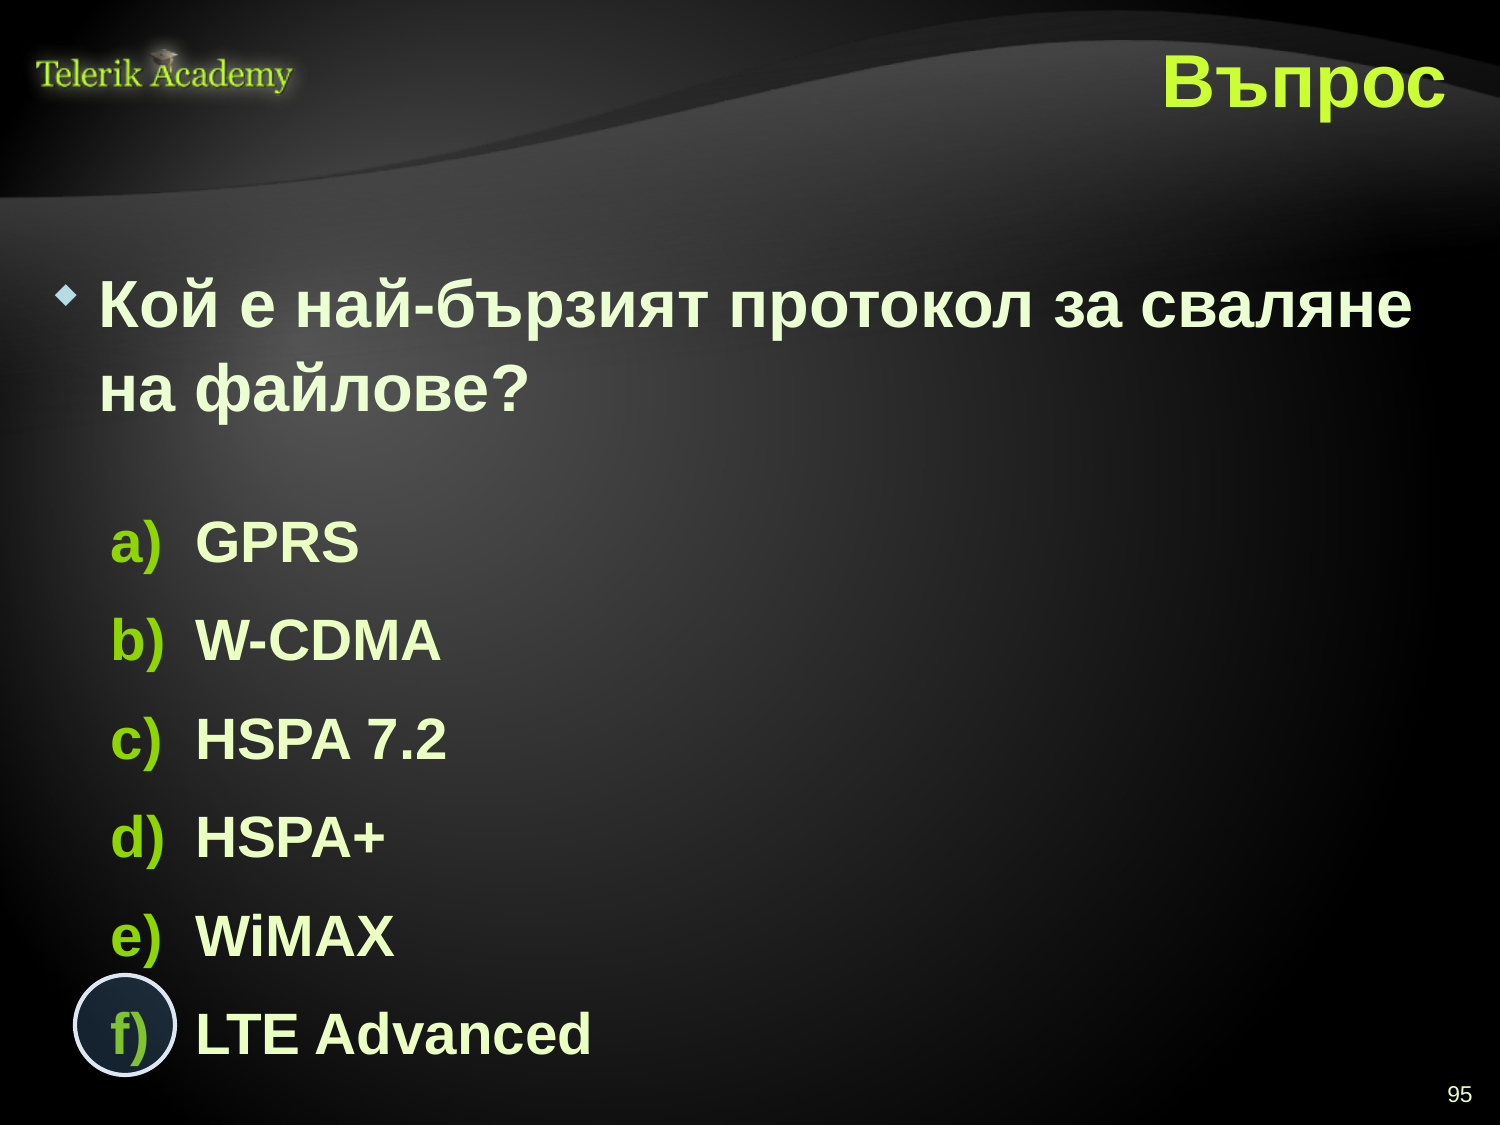

# Въпрос
Кой е най-бързият протокол за сваляне на файлове?
GPRS
W-CDMA
HSPA 7.2
HSPA+
WiMAX
LTE Advanced

95